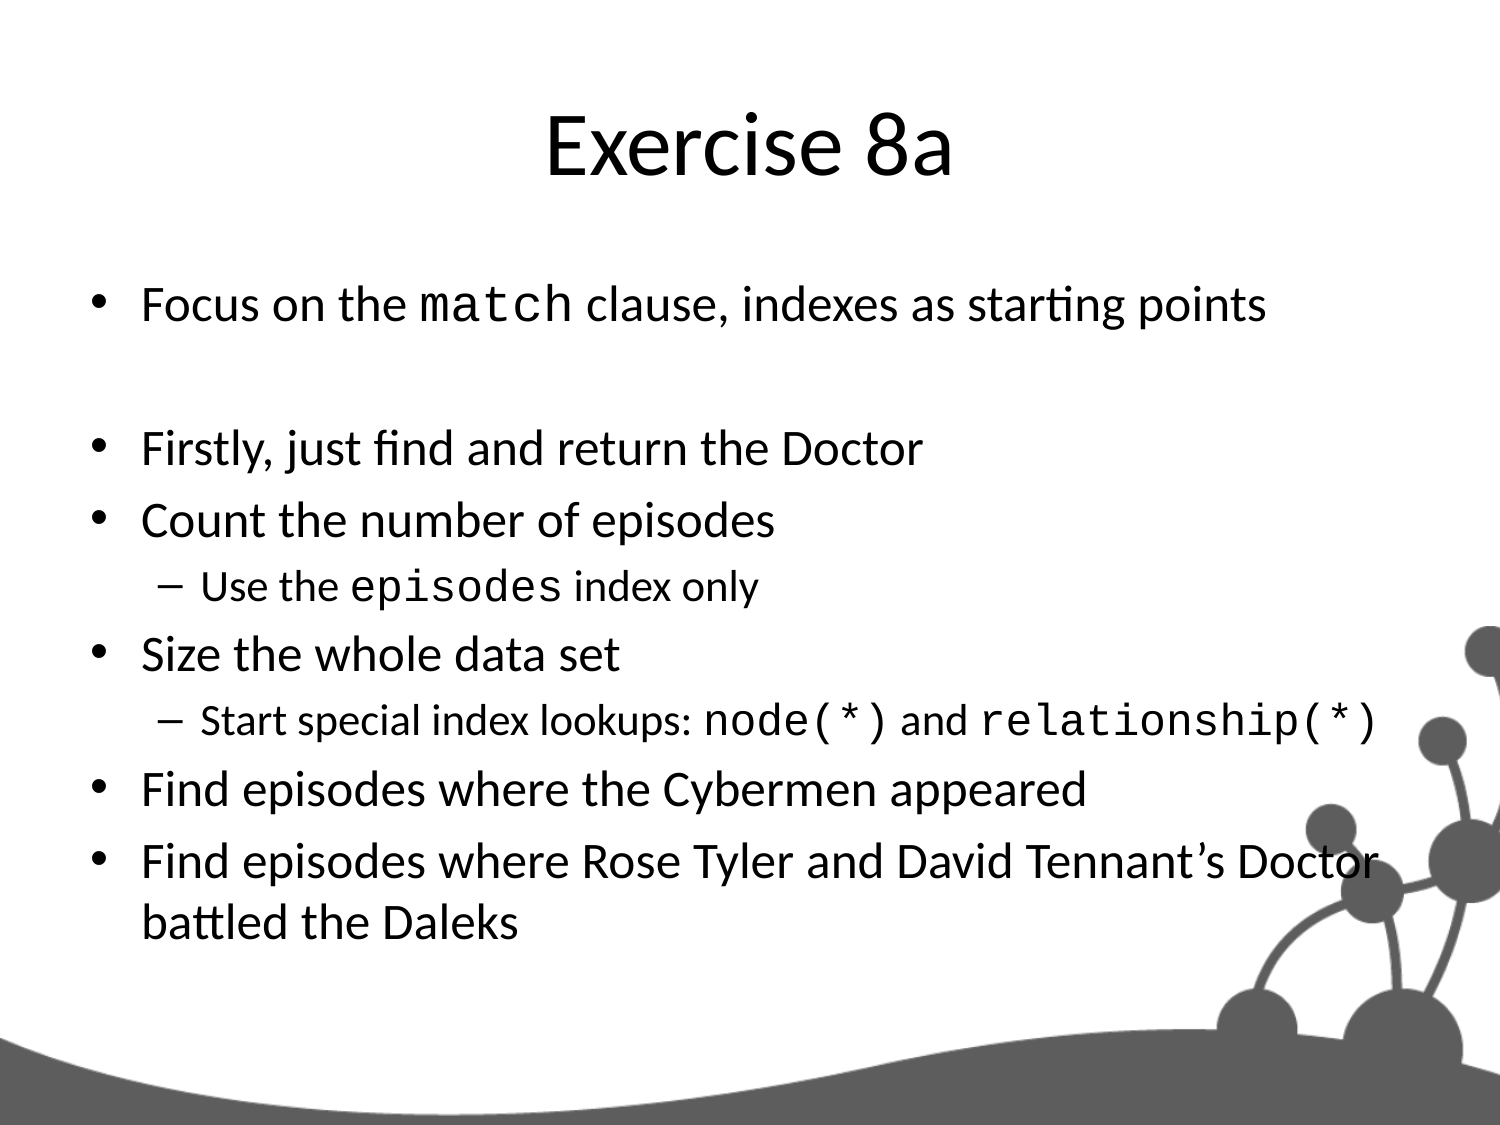

# Exercise 8a
Focus on the match clause, indexes as starting points

Firstly, just find and return the Doctor
Count the number of episodes
Use the episodes index only
Size the whole data set
Start special index lookups: node(*) and relationship(*)
Find episodes where the Cybermen appeared
Find episodes where Rose Tyler and David Tennant’s Doctor battled the Daleks